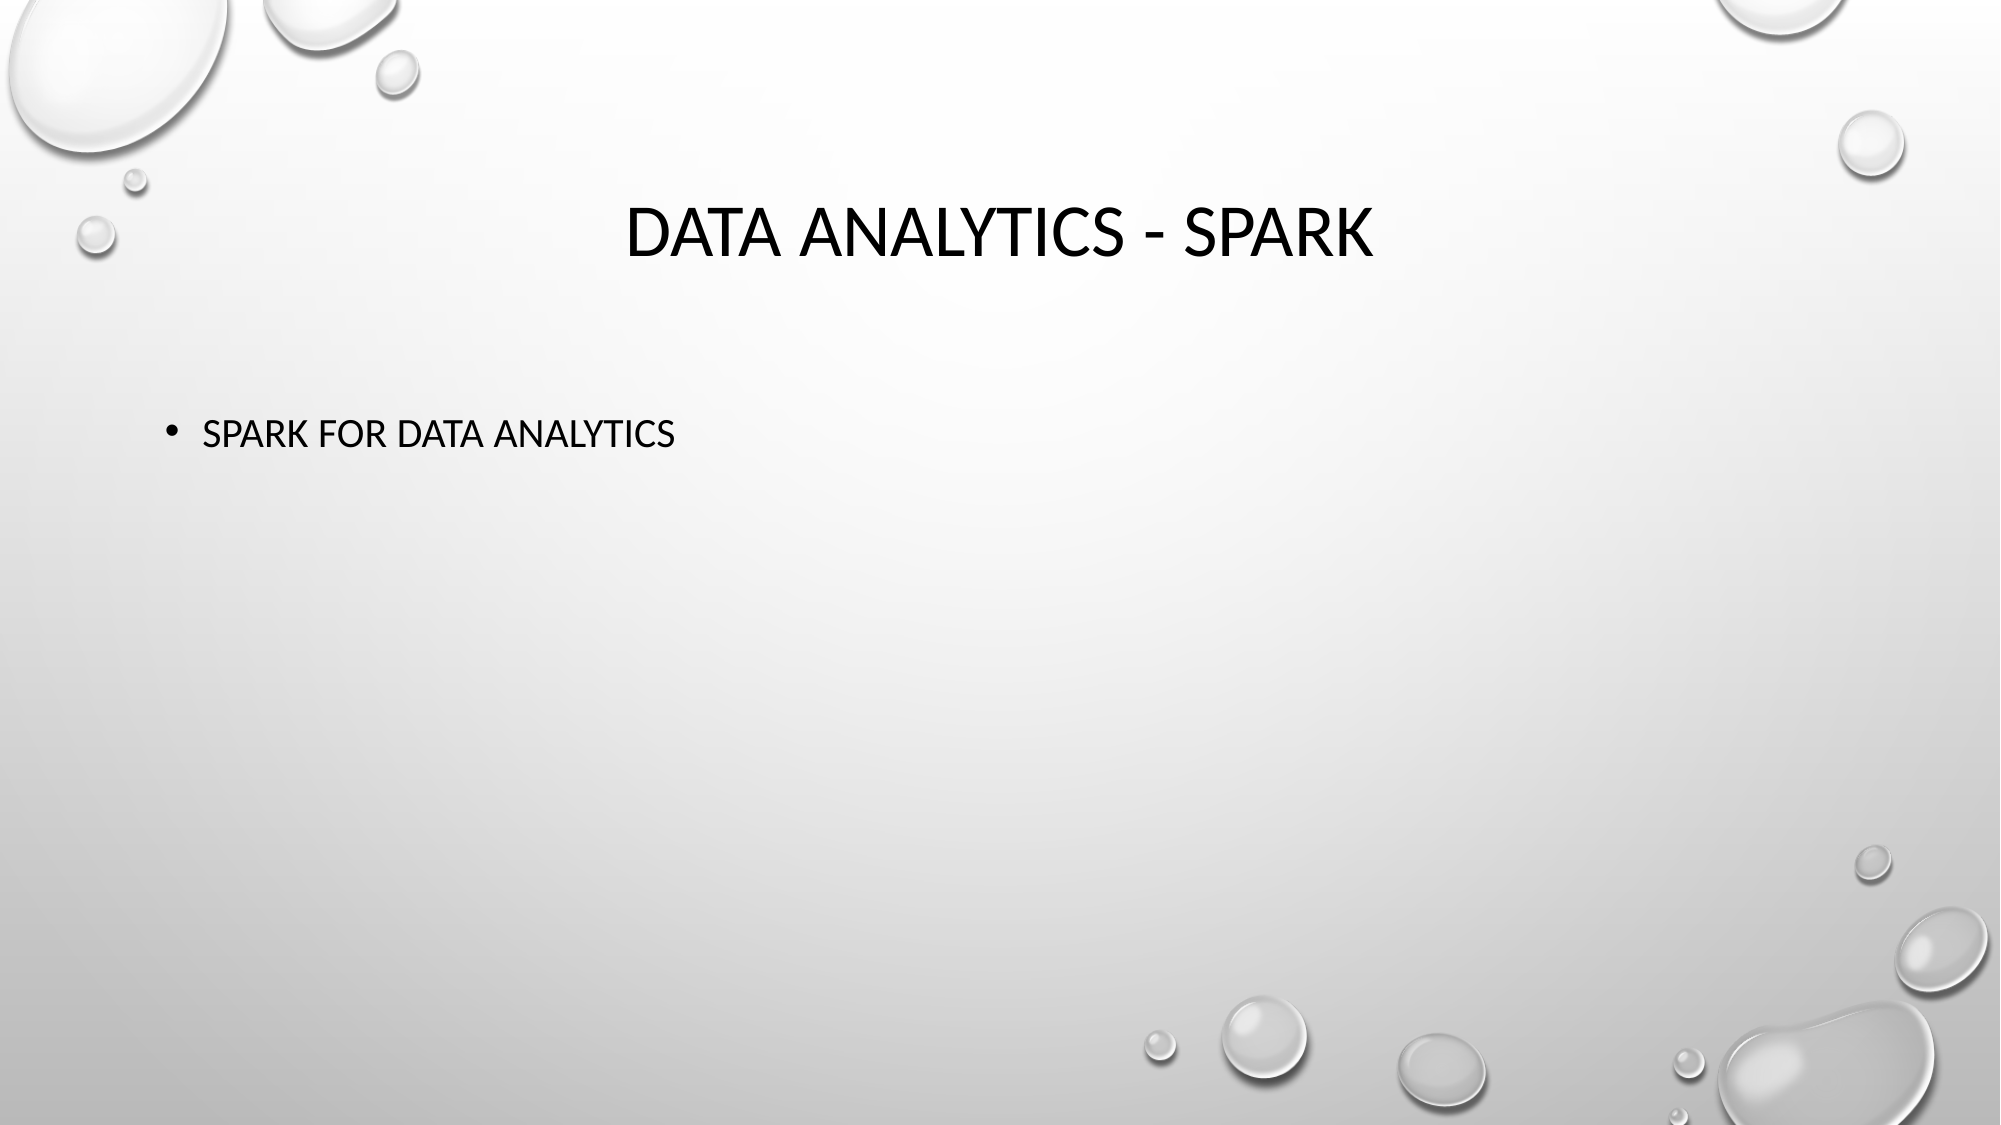

# Data Analytics - Spark
Spark for data analytics